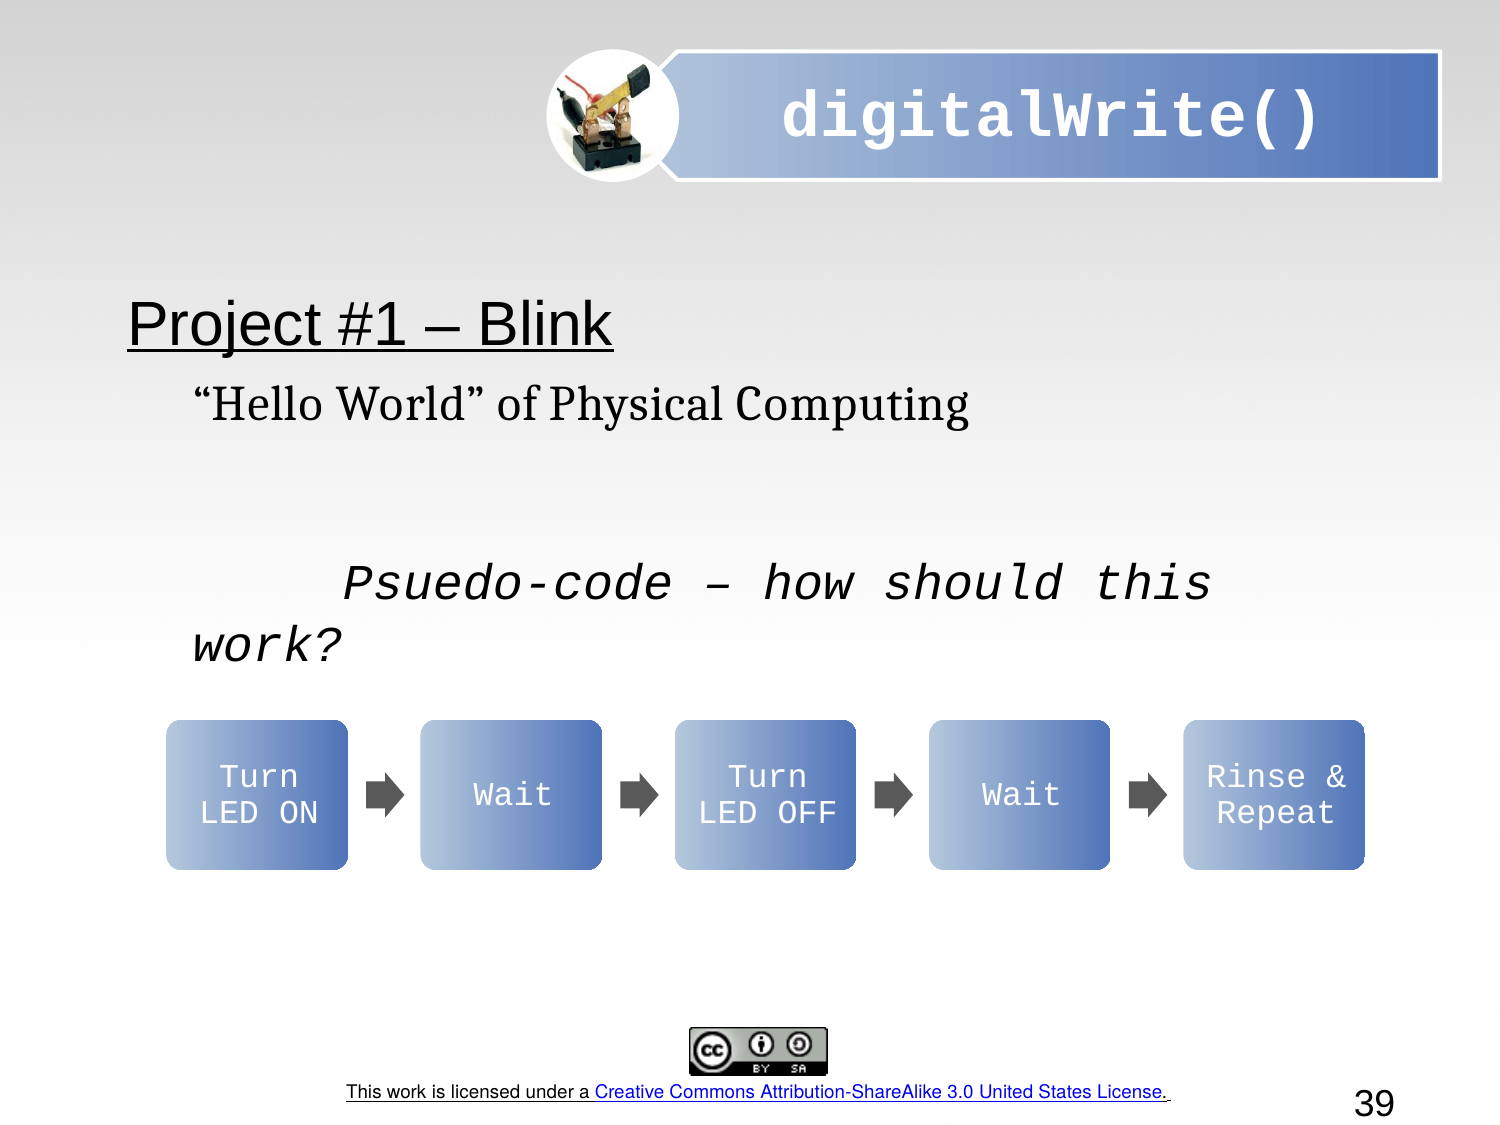

digitalWrite()
# Project #1 – Blink
“Hello World” of Physical Computing

	Psuedo-code – how should this work?

Turn LED ON
Wait
Turn LED OFF
Wait
Rinse & Repeat